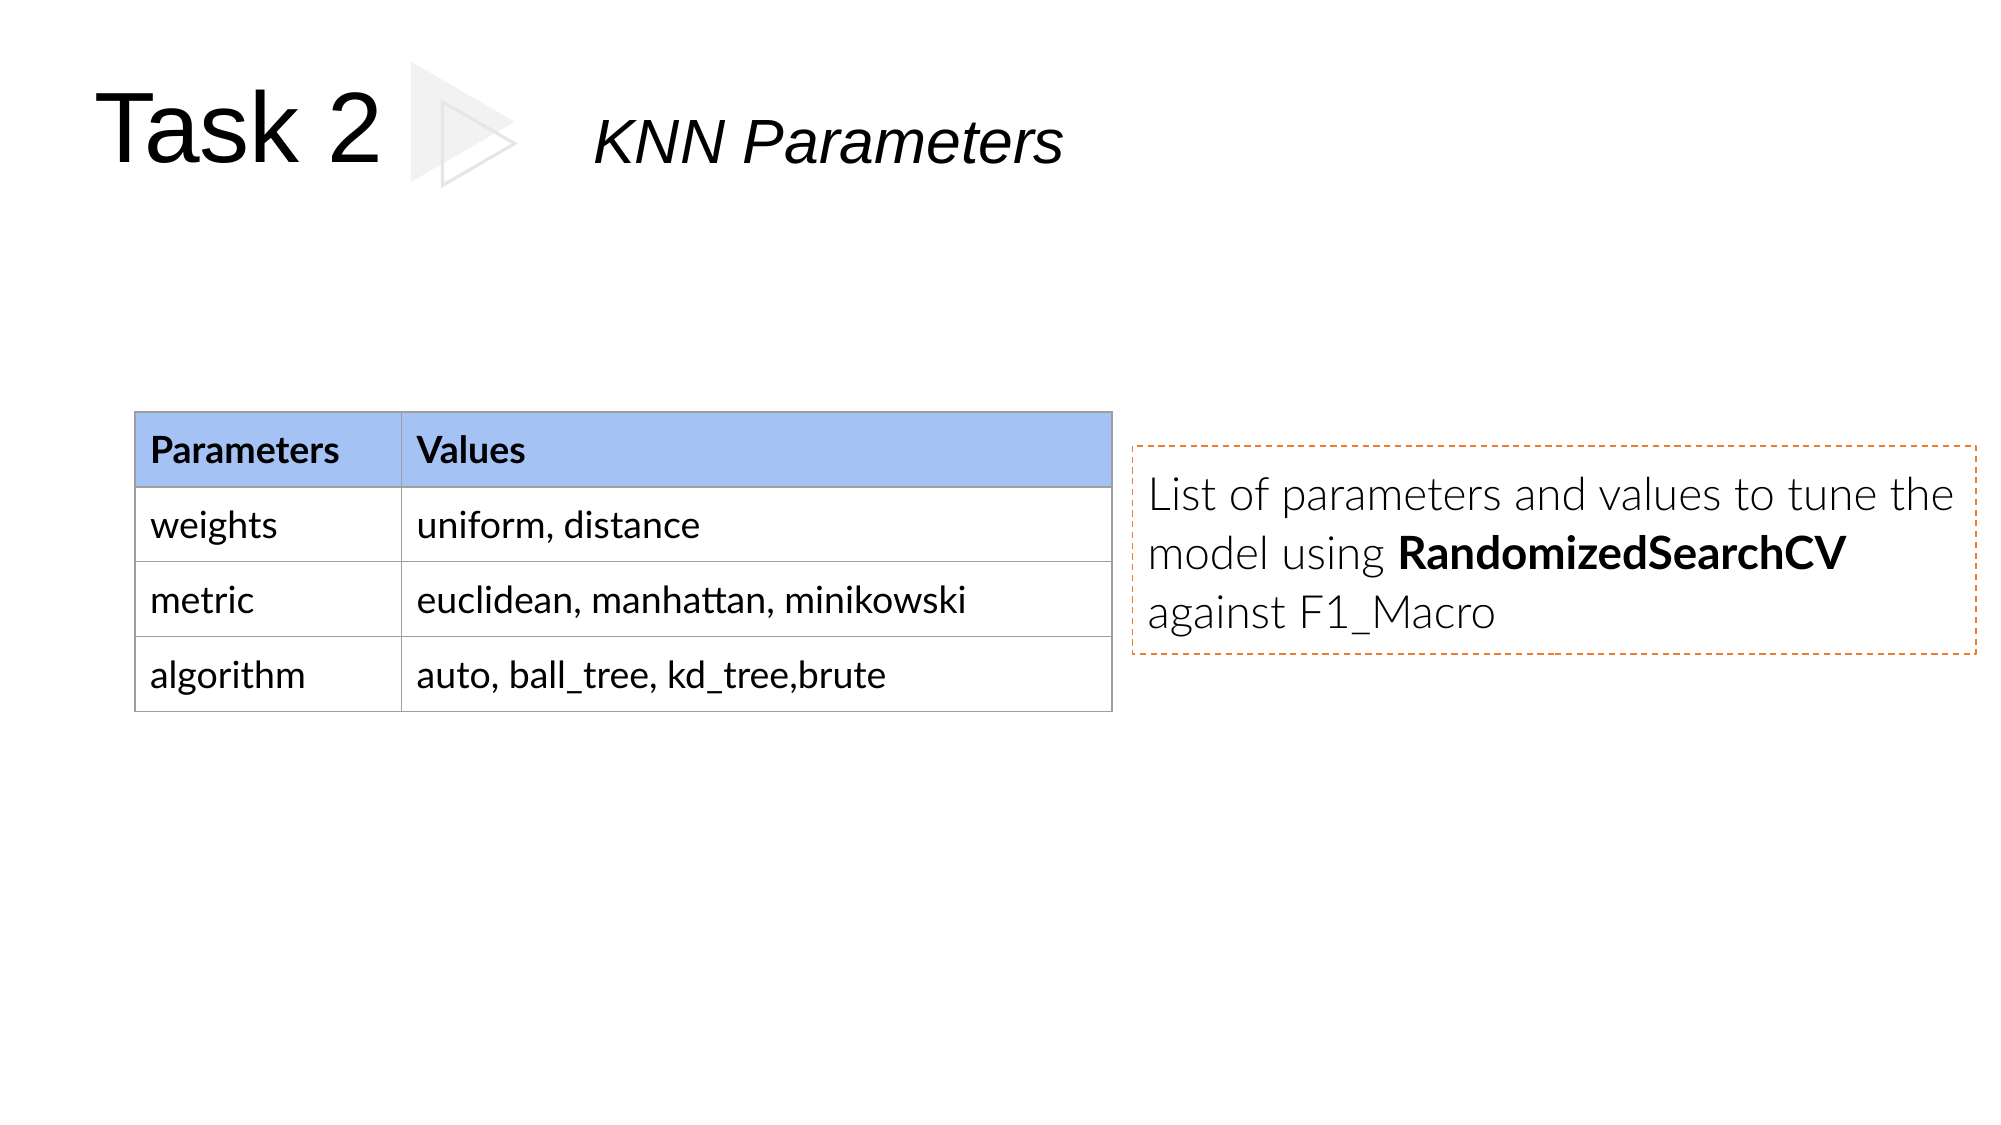

Task 2

KNN Parameters
| Parameters | Values |
| --- | --- |
| weights | uniform, distance |
| metric | euclidean, manhattan, minikowski |
| algorithm | auto, ball\_tree, kd\_tree,brute |
List of parameters and values to tune the model using RandomizedSearchCV against F1_Macro